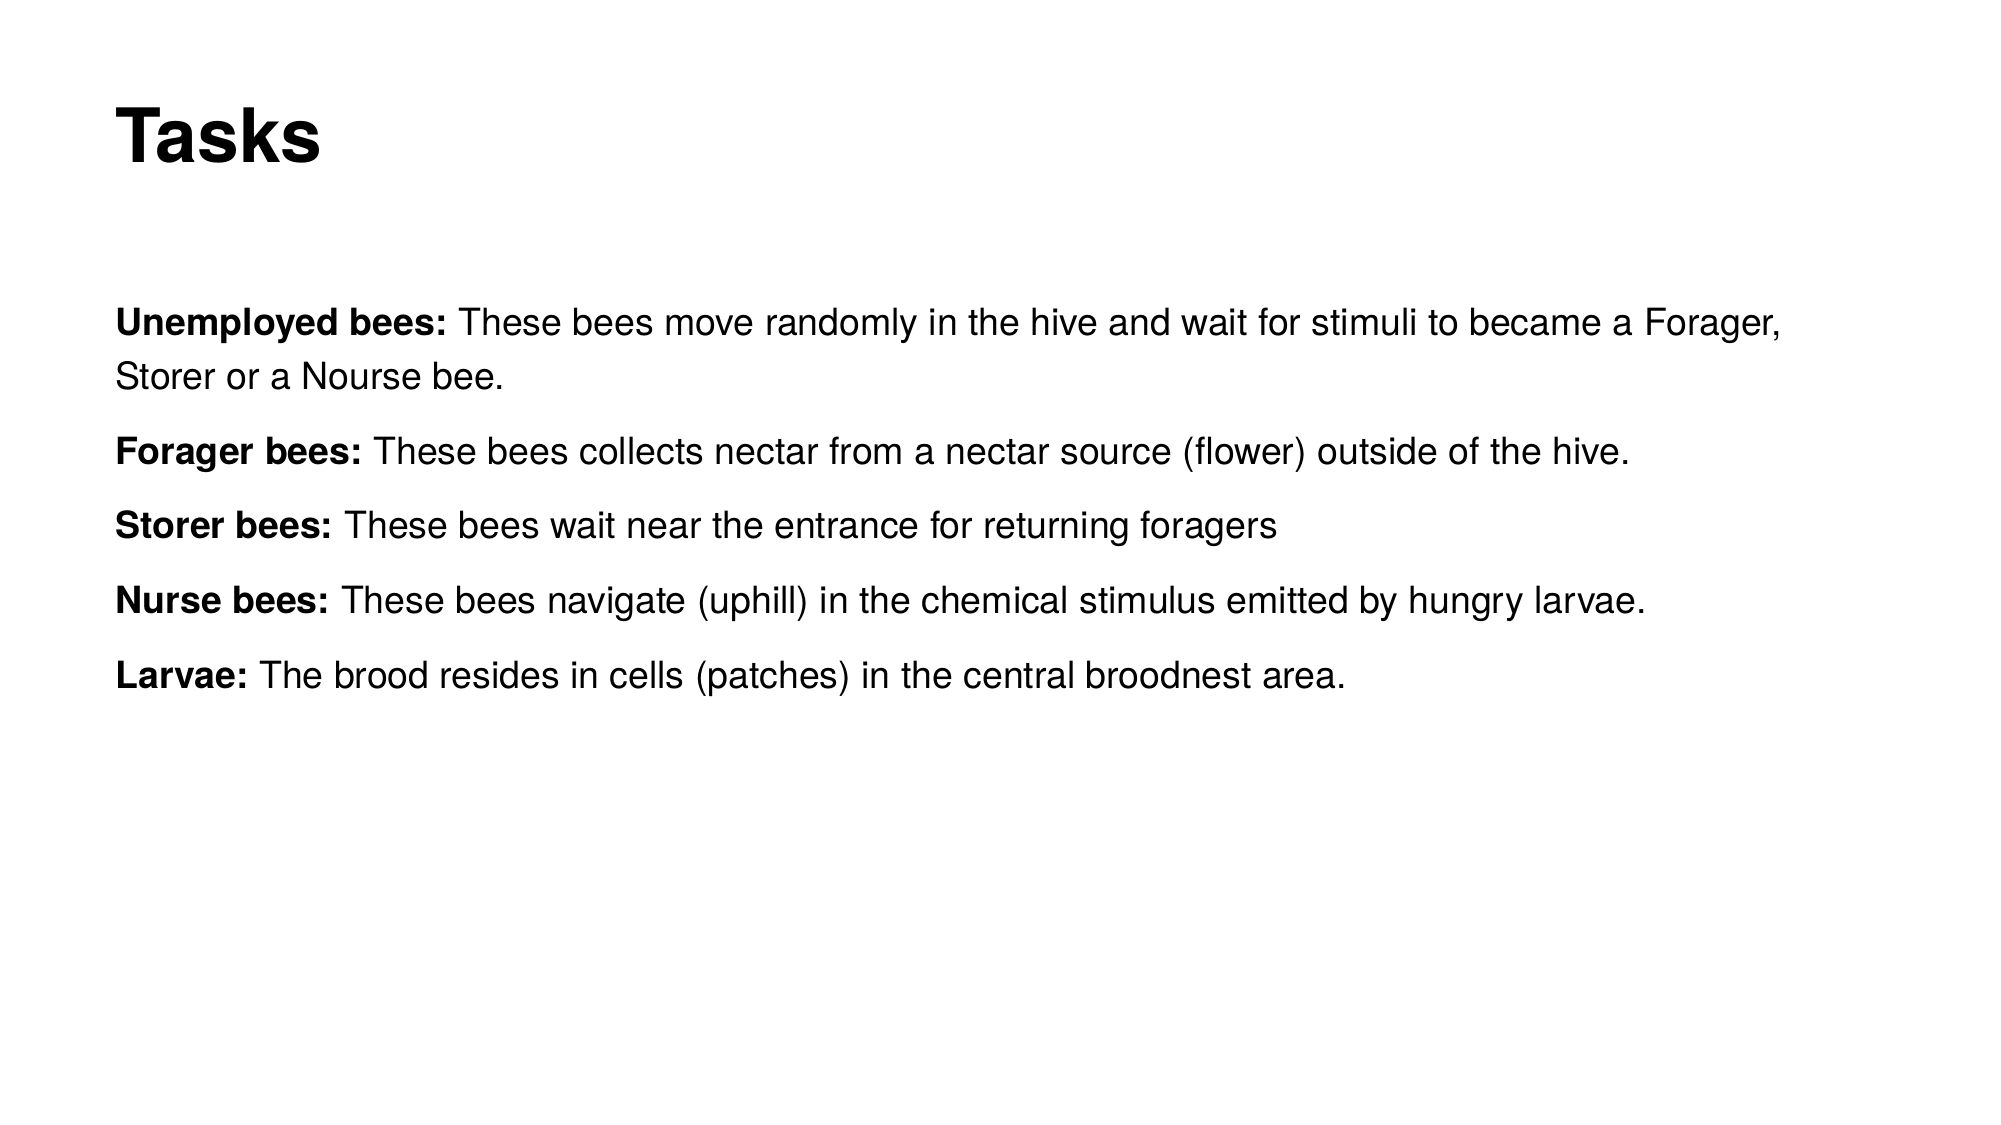

# Tasks
Unemployed bees: These bees move randomly in the hive and wait for stimuli to became a Forager, Storer or a Nourse bee.
Forager bees: These bees collects nectar from a nectar source (flower) outside of the hive.
Storer bees: These bees wait near the entrance for returning foragers
Nurse bees: These bees navigate (uphill) in the chemical stimulus emitted by hungry larvae.
Larvae: The brood resides in cells (patches) in the central broodnest area.